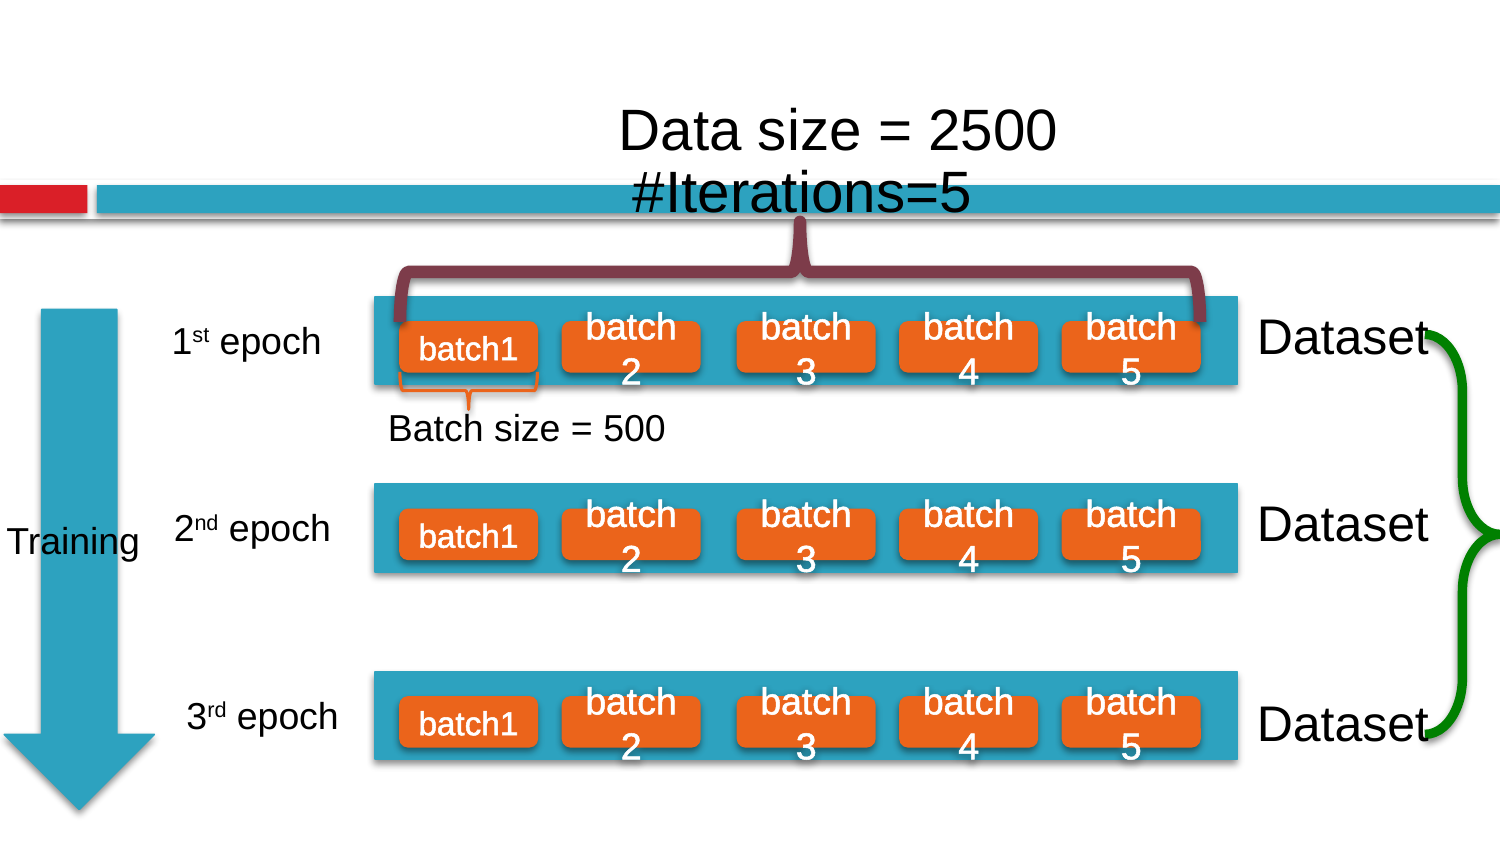

Data size = 2500
#Iterations=5

batch1
batch2
batch3
batch4
batch5
Dataset

1st epoch

Batch size = 500

batch1
batch2
batch3
batch4
batch5
Dataset
2nd epoch
Data Samples
Training

batch1
batch2
batch3
batch4
batch5
3rd epoch
Dataset